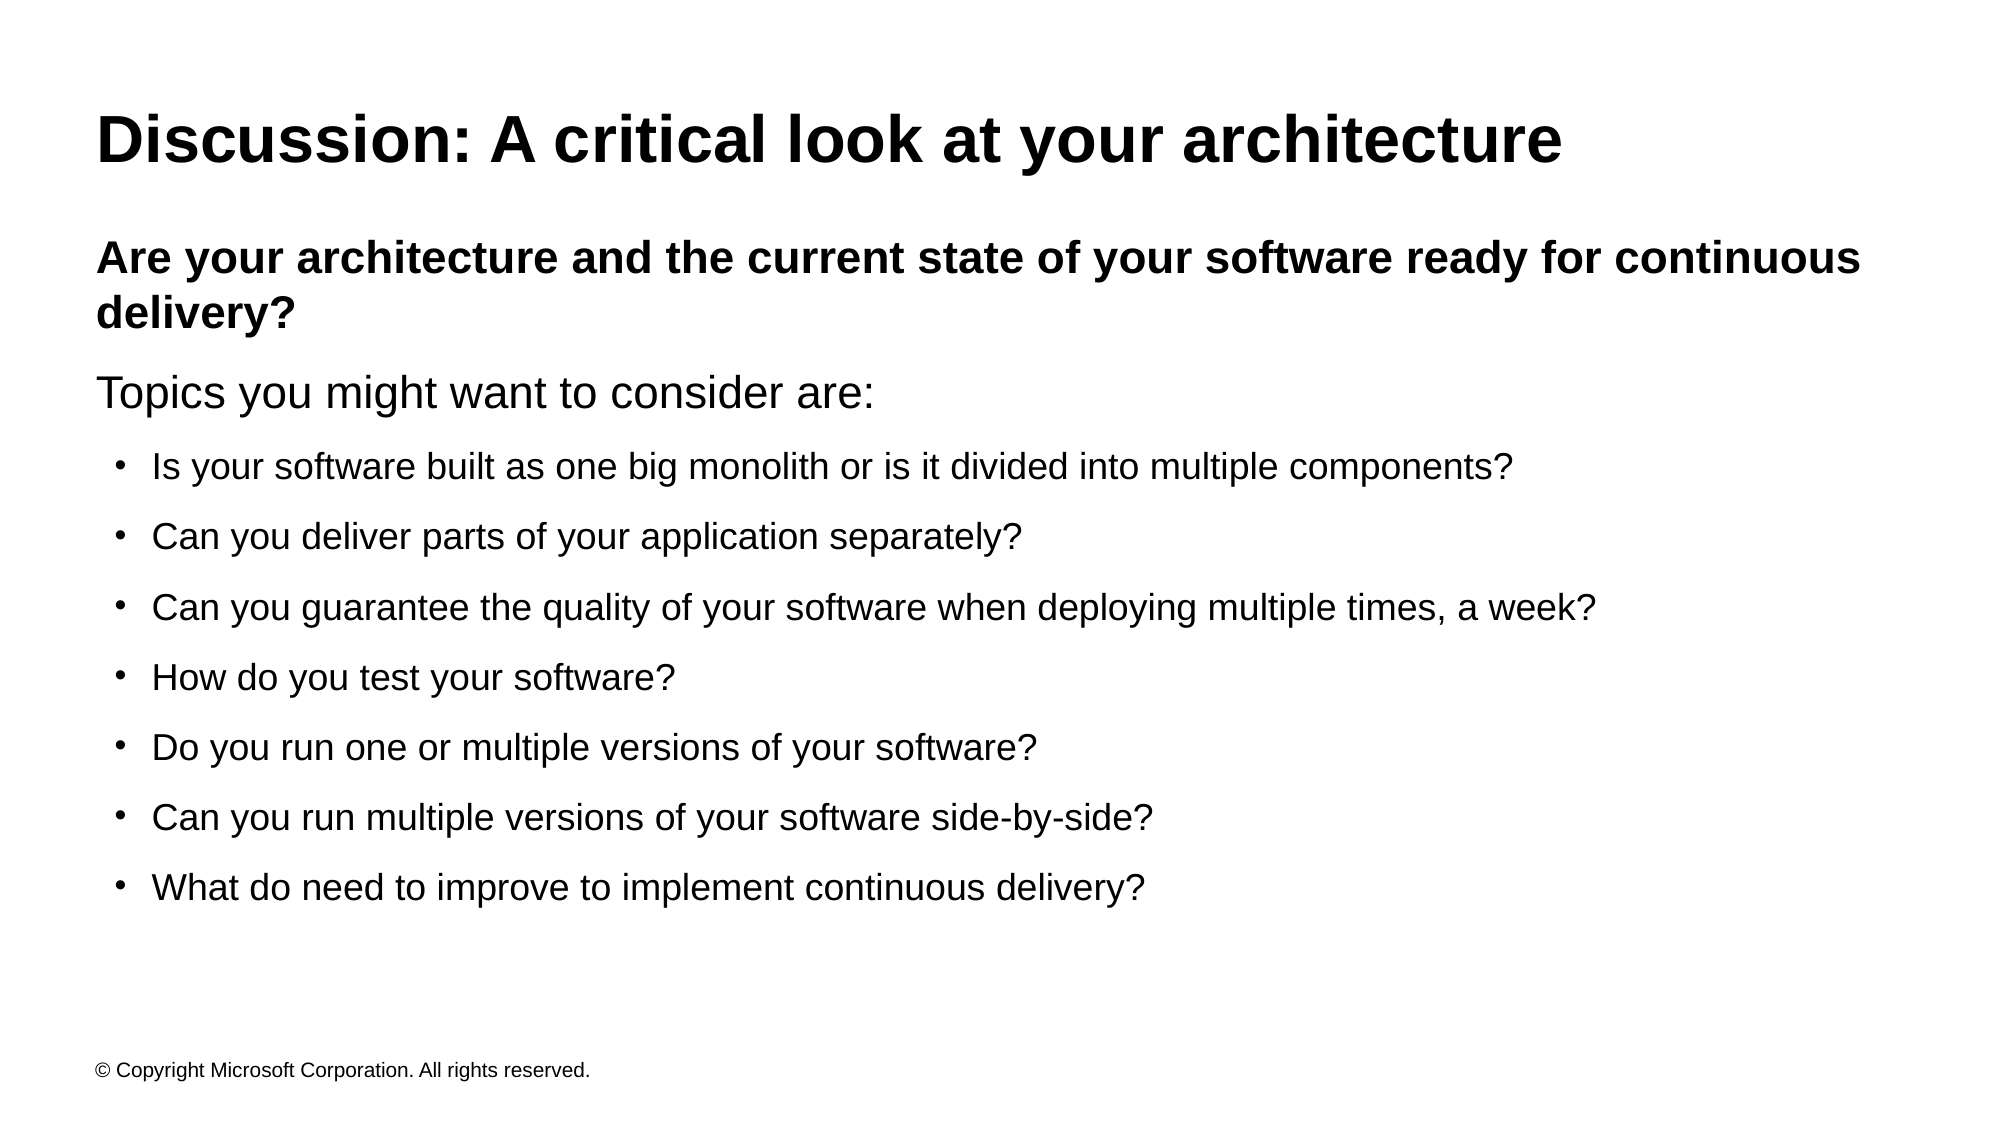

# Discussion: A critical look at your architecture
Are your architecture and the current state of your software ready for continuous delivery?
Topics you might want to consider are:
Is your software built as one big monolith or is it divided into multiple components?
Can you deliver parts of your application separately?
Can you guarantee the quality of your software when deploying multiple times, a week?
How do you test your software?
Do you run one or multiple versions of your software?
Can you run multiple versions of your software side-by-side?
What do need to improve to implement continuous delivery?